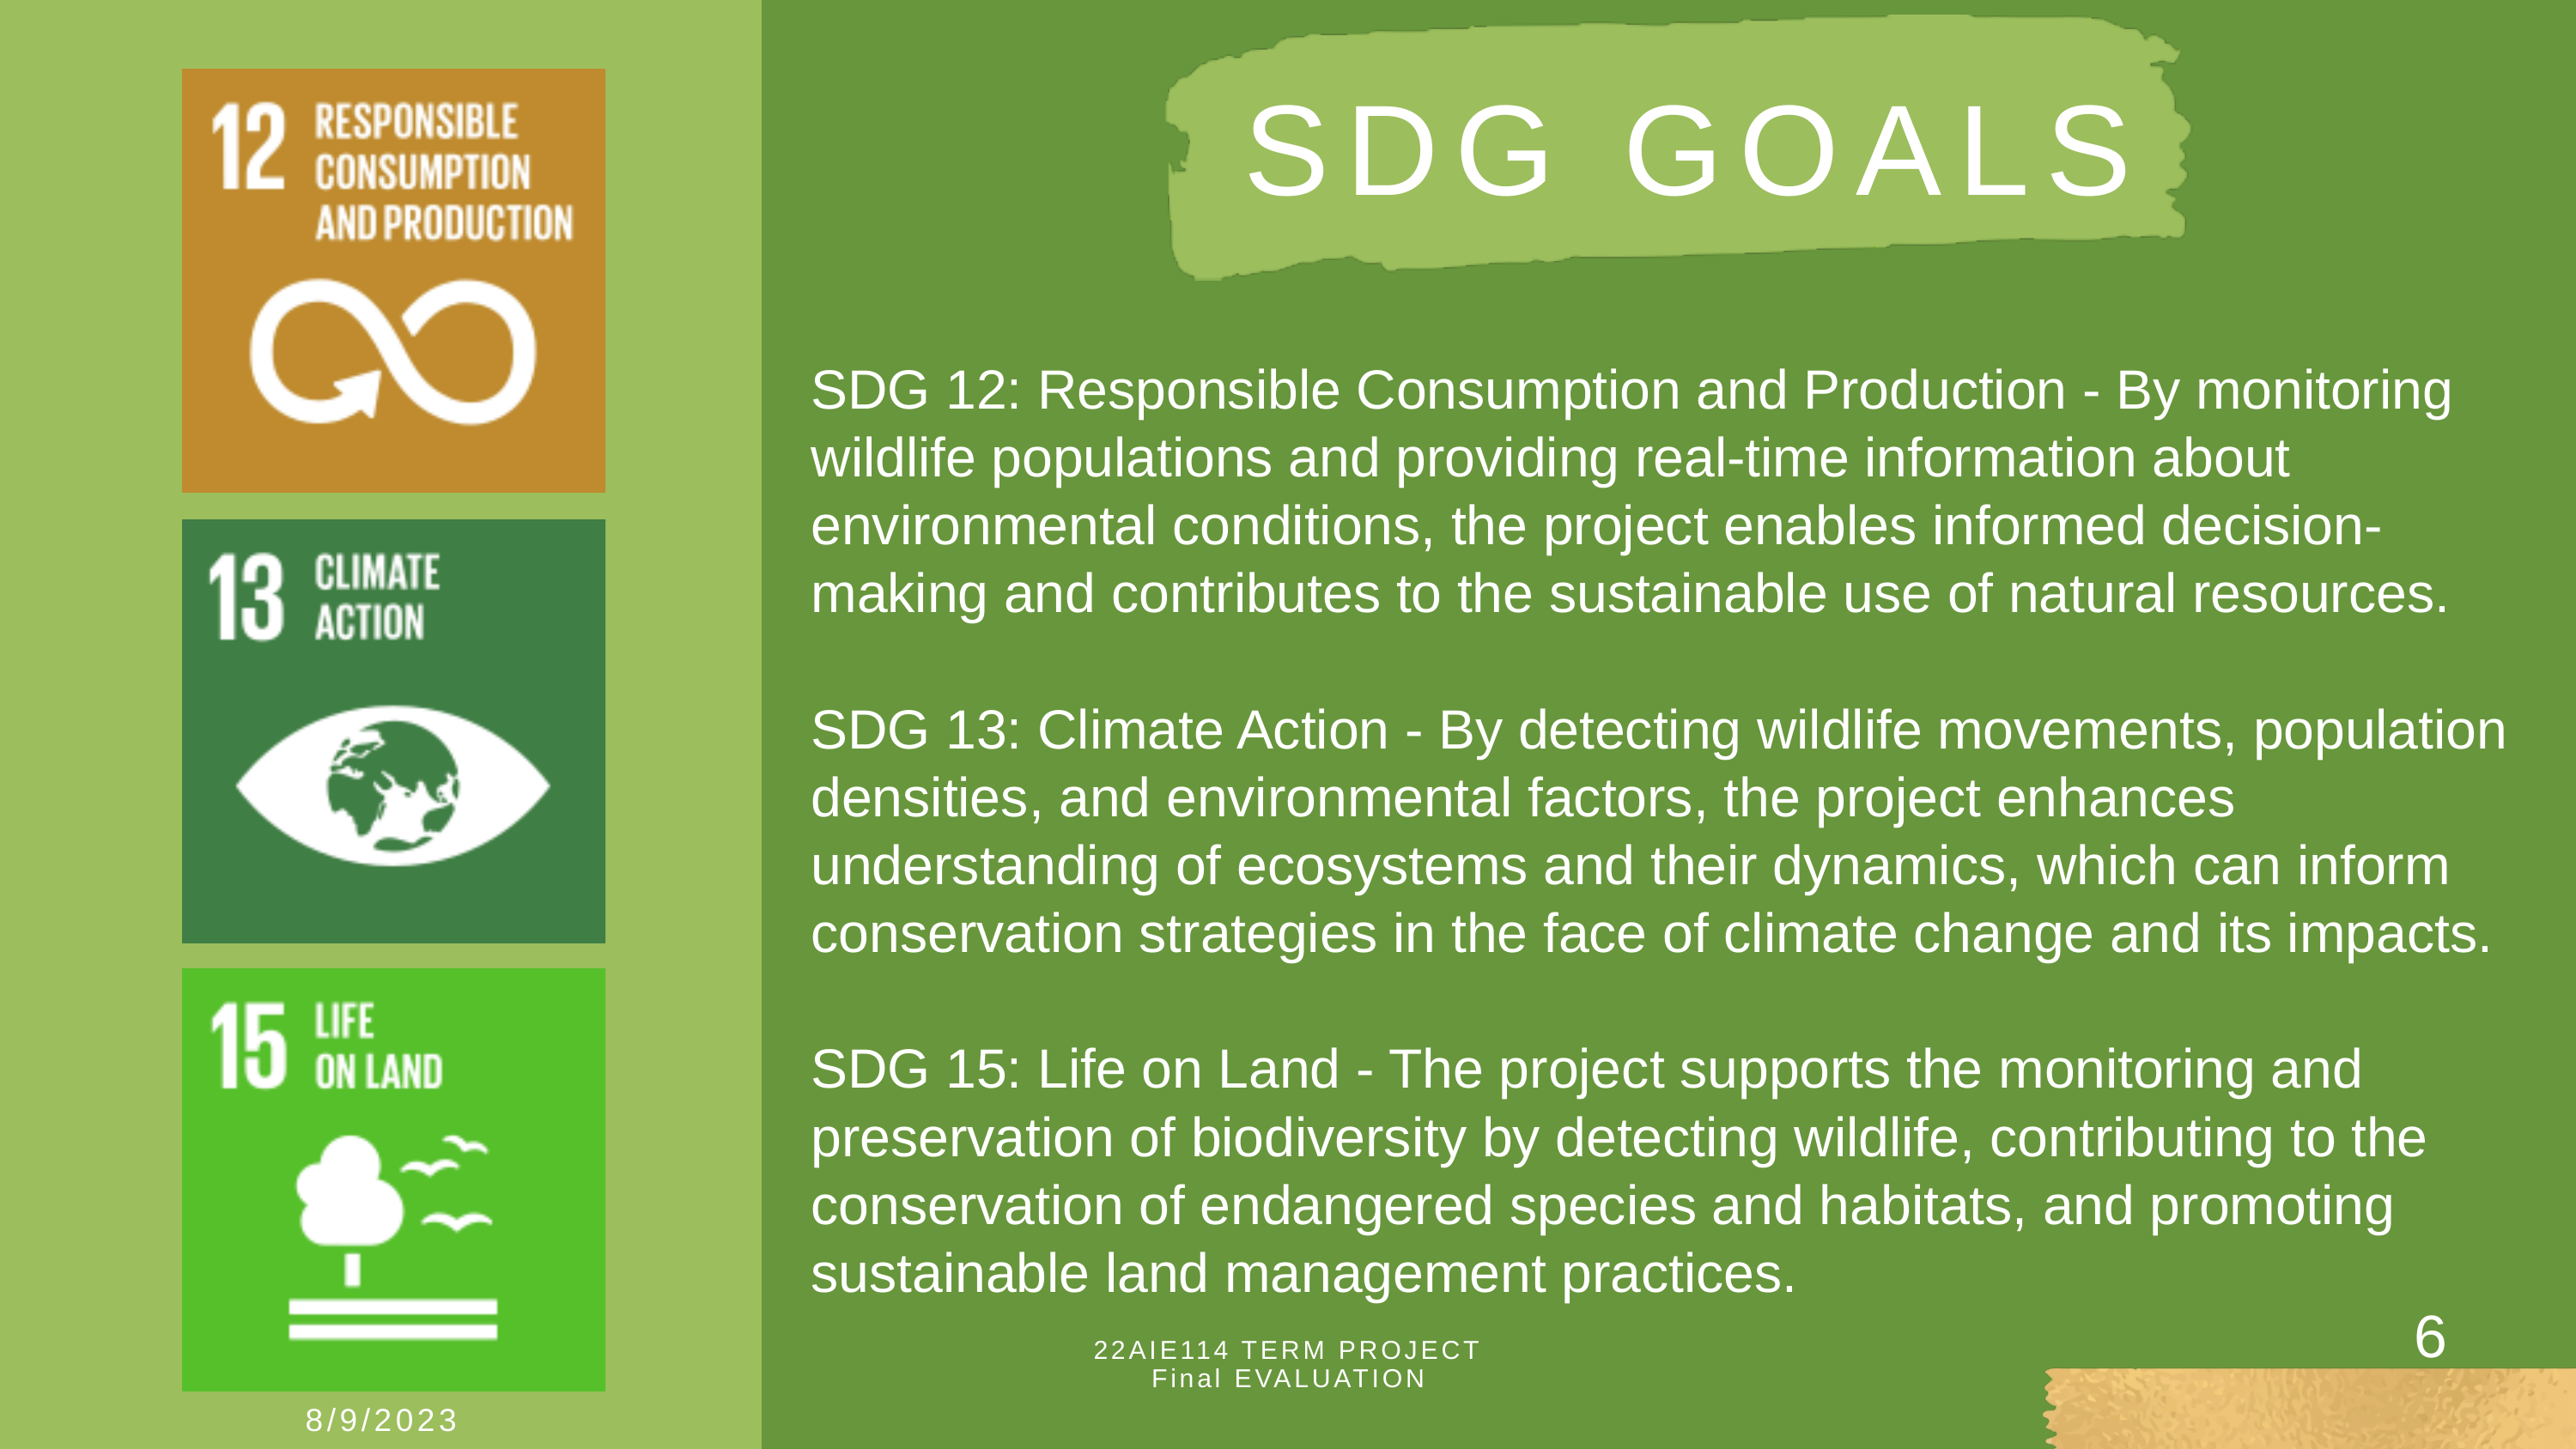

SDG GOALS
SDG 12: Responsible Consumption and Production - By monitoring wildlife populations and providing real-time information about environmental conditions, the project enables informed decision-making and contributes to the sustainable use of natural resources.

SDG 13: Climate Action - By detecting wildlife movements, population densities, and environmental factors, the project enhances understanding of ecosystems and their dynamics, which can inform conservation strategies in the face of climate change and its impacts.

SDG 15: Life on Land - The project supports the monitoring and preservation of biodiversity by detecting wildlife, contributing to the conservation of endangered species and habitats, and promoting sustainable land management practices.

6
22AIE114 TERM PROJECT Final EVALUATION​

8/9/2023